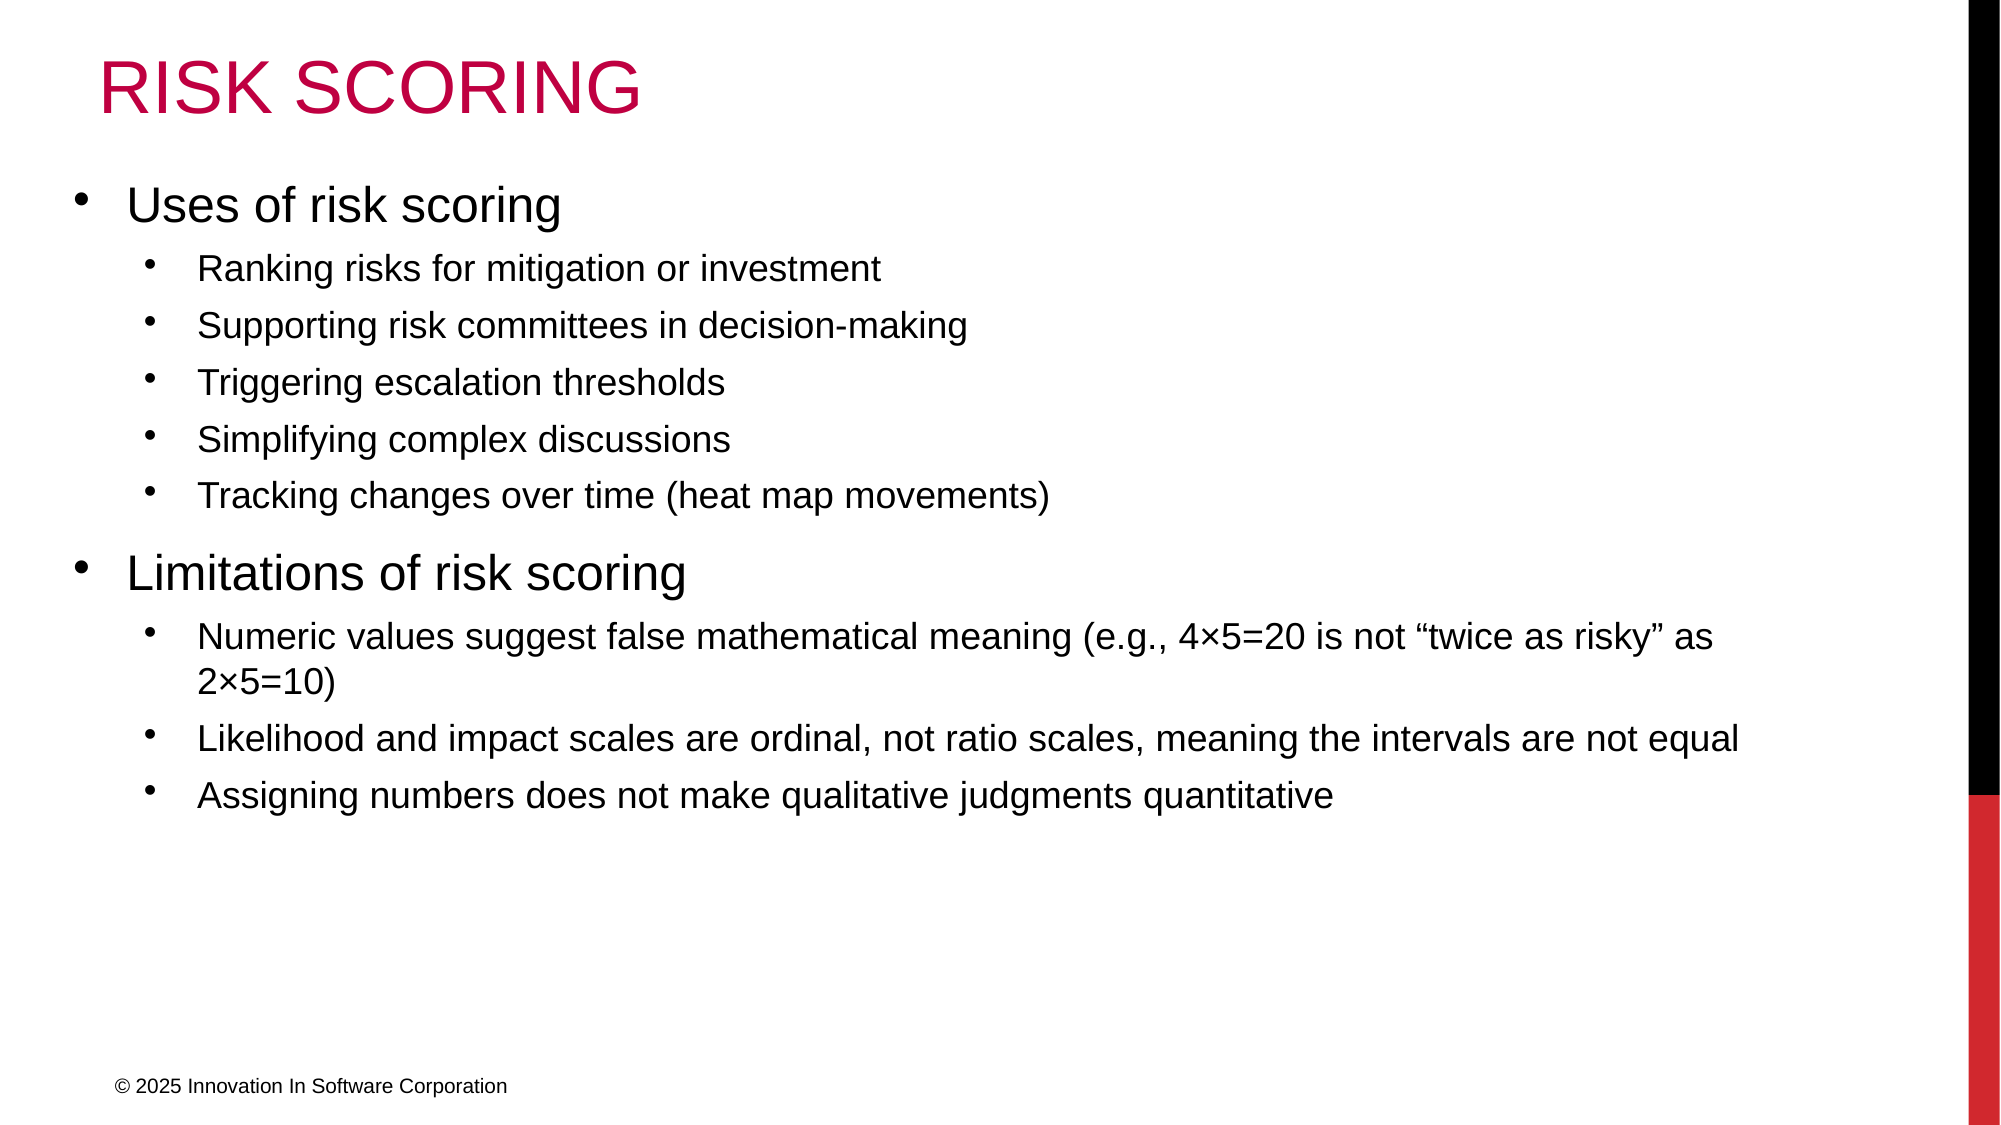

# Risk Scoring
Uses of risk scoring
Ranking risks for mitigation or investment
Supporting risk committees in decision-making
Triggering escalation thresholds
Simplifying complex discussions
Tracking changes over time (heat map movements)
Limitations of risk scoring
Numeric values suggest false mathematical meaning (e.g., 4×5=20 is not “twice as risky” as 2×5=10)
Likelihood and impact scales are ordinal, not ratio scales, meaning the intervals are not equal
Assigning numbers does not make qualitative judgments quantitative
© 2025 Innovation In Software Corporation